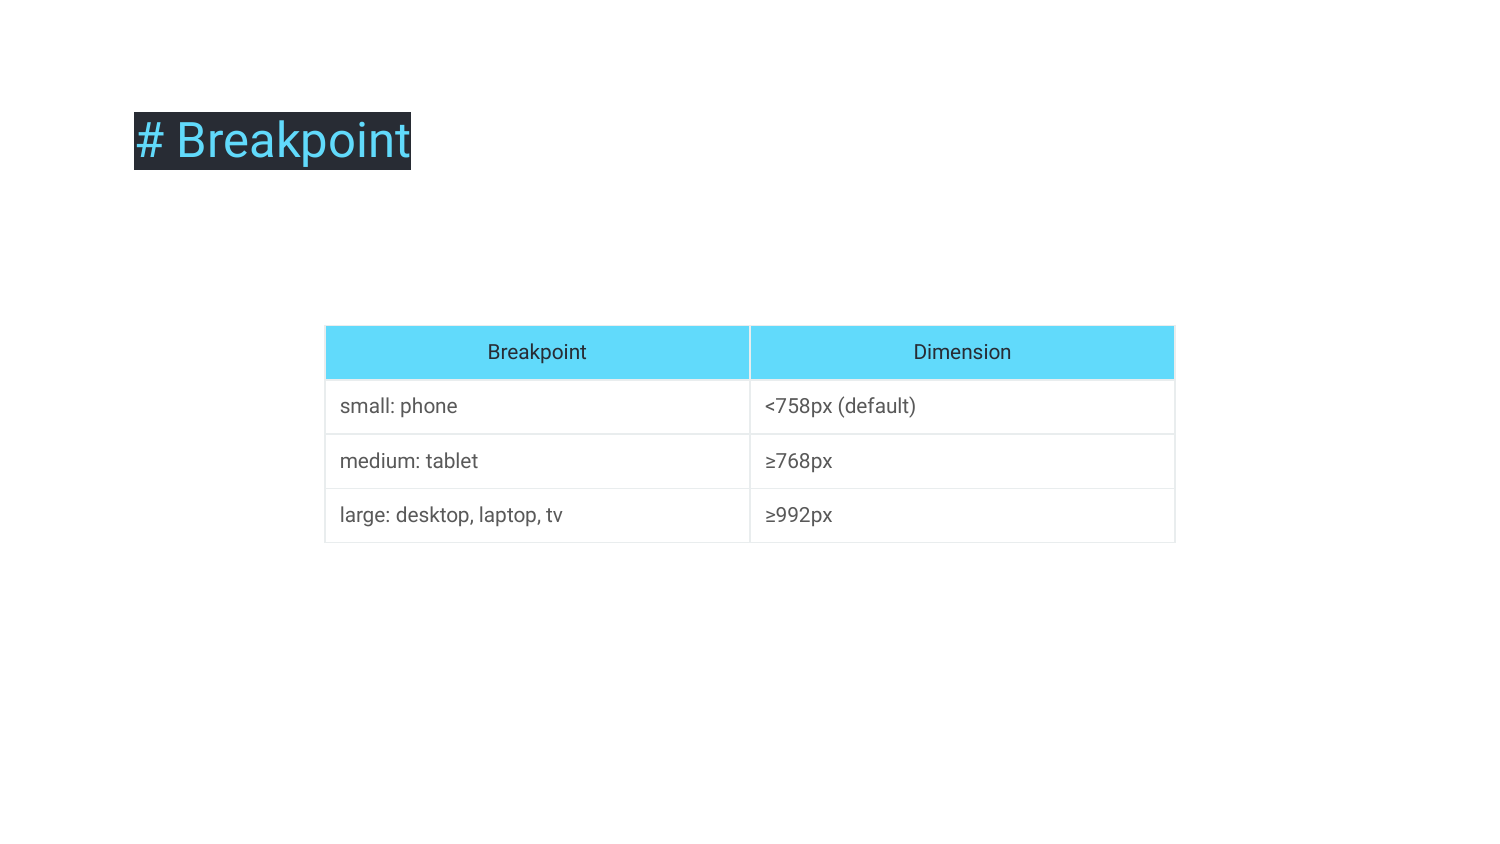

# Breakpoint
| Breakpoint | Dimension |
| --- | --- |
| small: phone | <758px (default) |
| medium: tablet | ≥768px |
| large: desktop, laptop, tv | ≥992px |